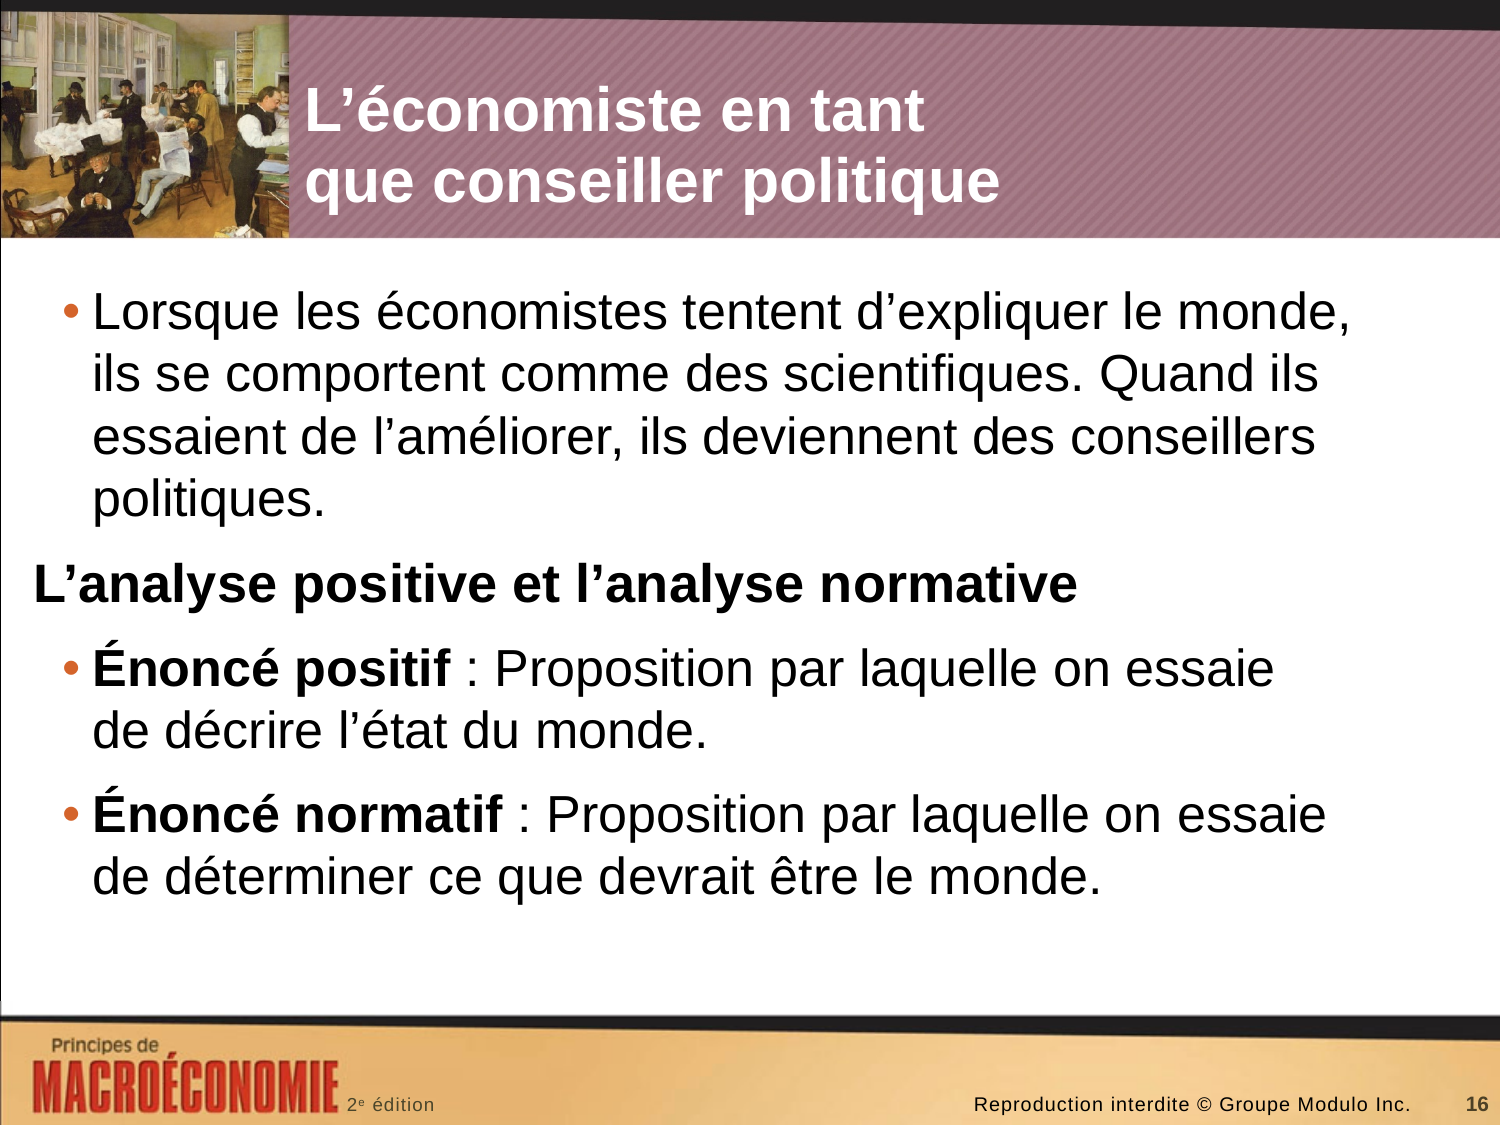

# L’économiste en tant que conseiller politique
Lorsque les économistes tentent d’expliquer le monde,  ils se comportent comme des scientifiques. Quand ils essaient de l’améliorer, ils deviennent des conseillers politiques.
L’analyse positive et l’analyse normative
Énoncé positif : Proposition par laquelle on essaie
de décrire l’état du monde.
Énoncé normatif : Proposition par laquelle on essaie   de déterminer ce que devrait être le monde.

16